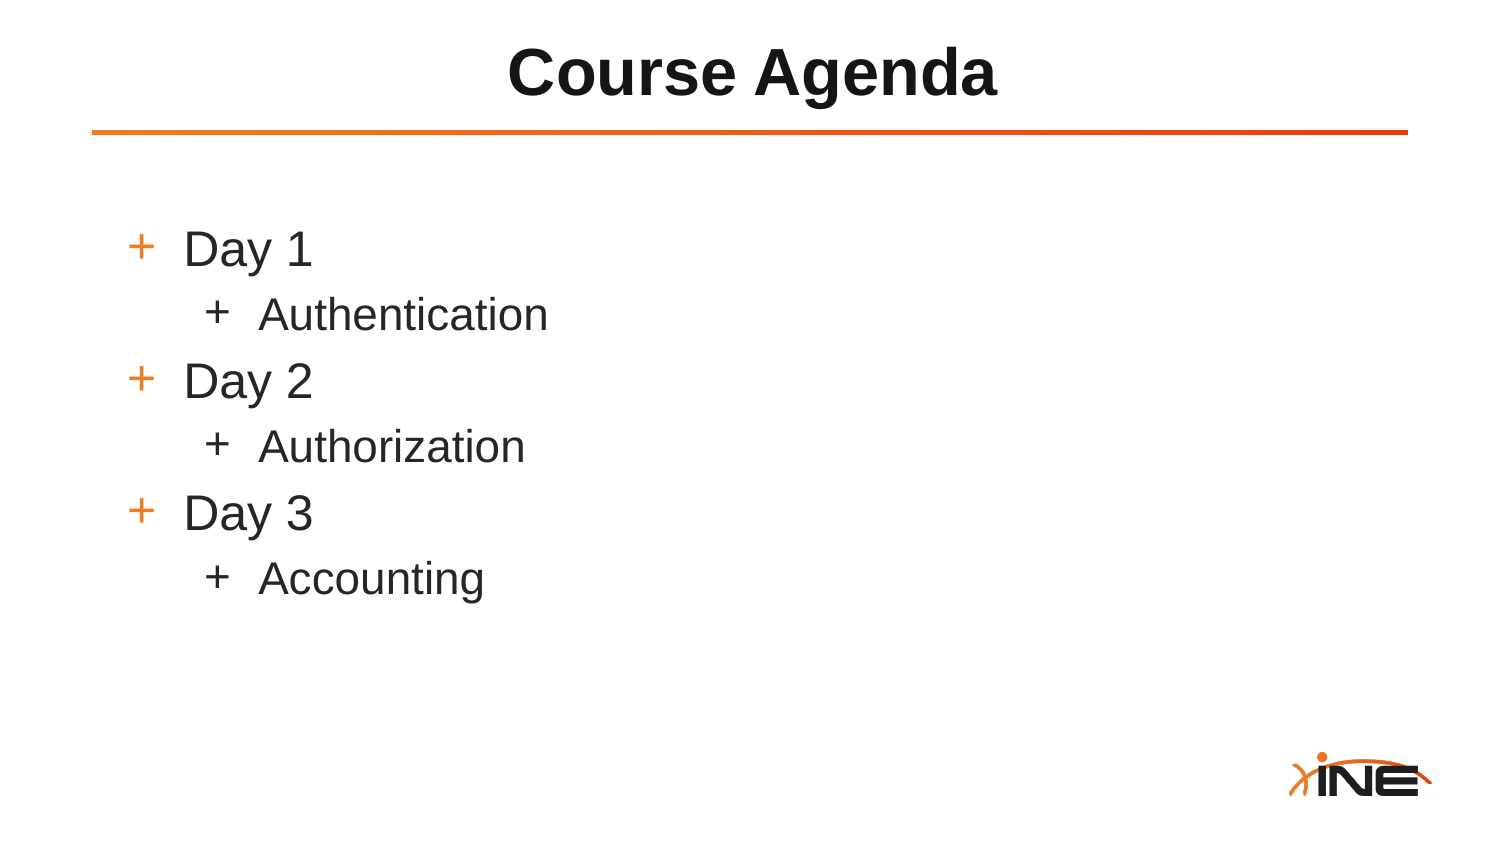

# Course Agenda
Day 1
Authentication
Day 2
Authorization
Day 3
Accounting